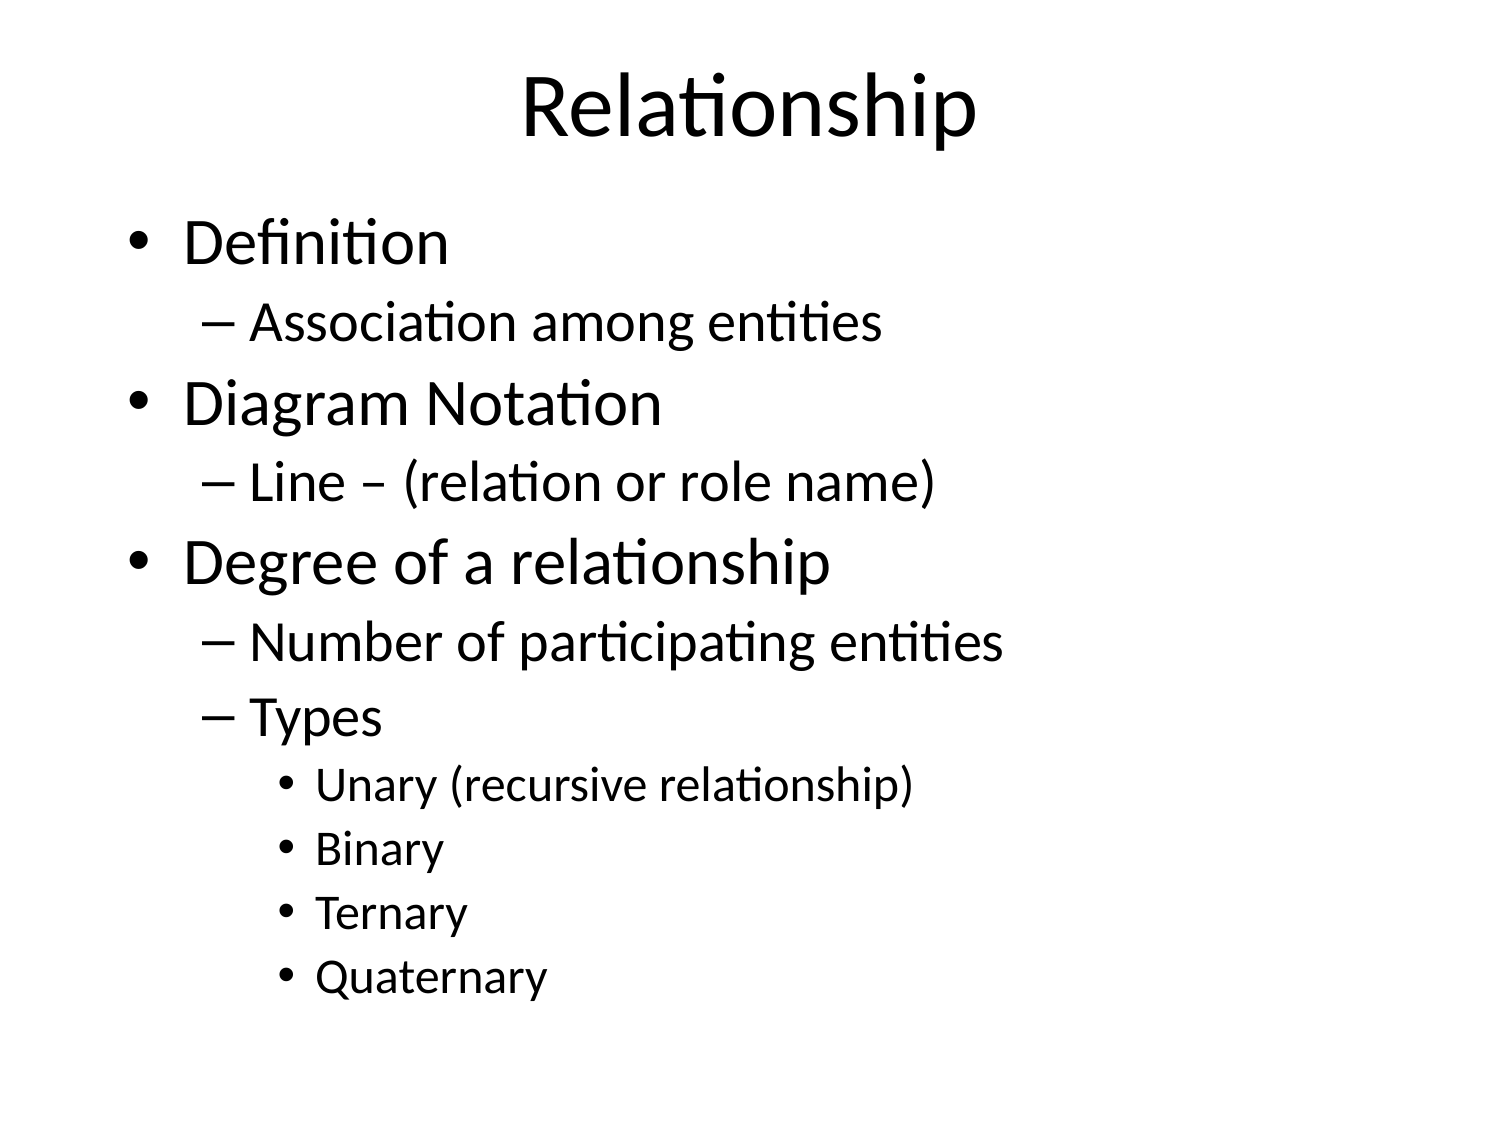

# Relationship
Definition
Association among entities
Diagram Notation
Line – (relation or role name)
Degree of a relationship
Number of participating entities
Types
Unary (recursive relationship)
Binary
Ternary
Quaternary